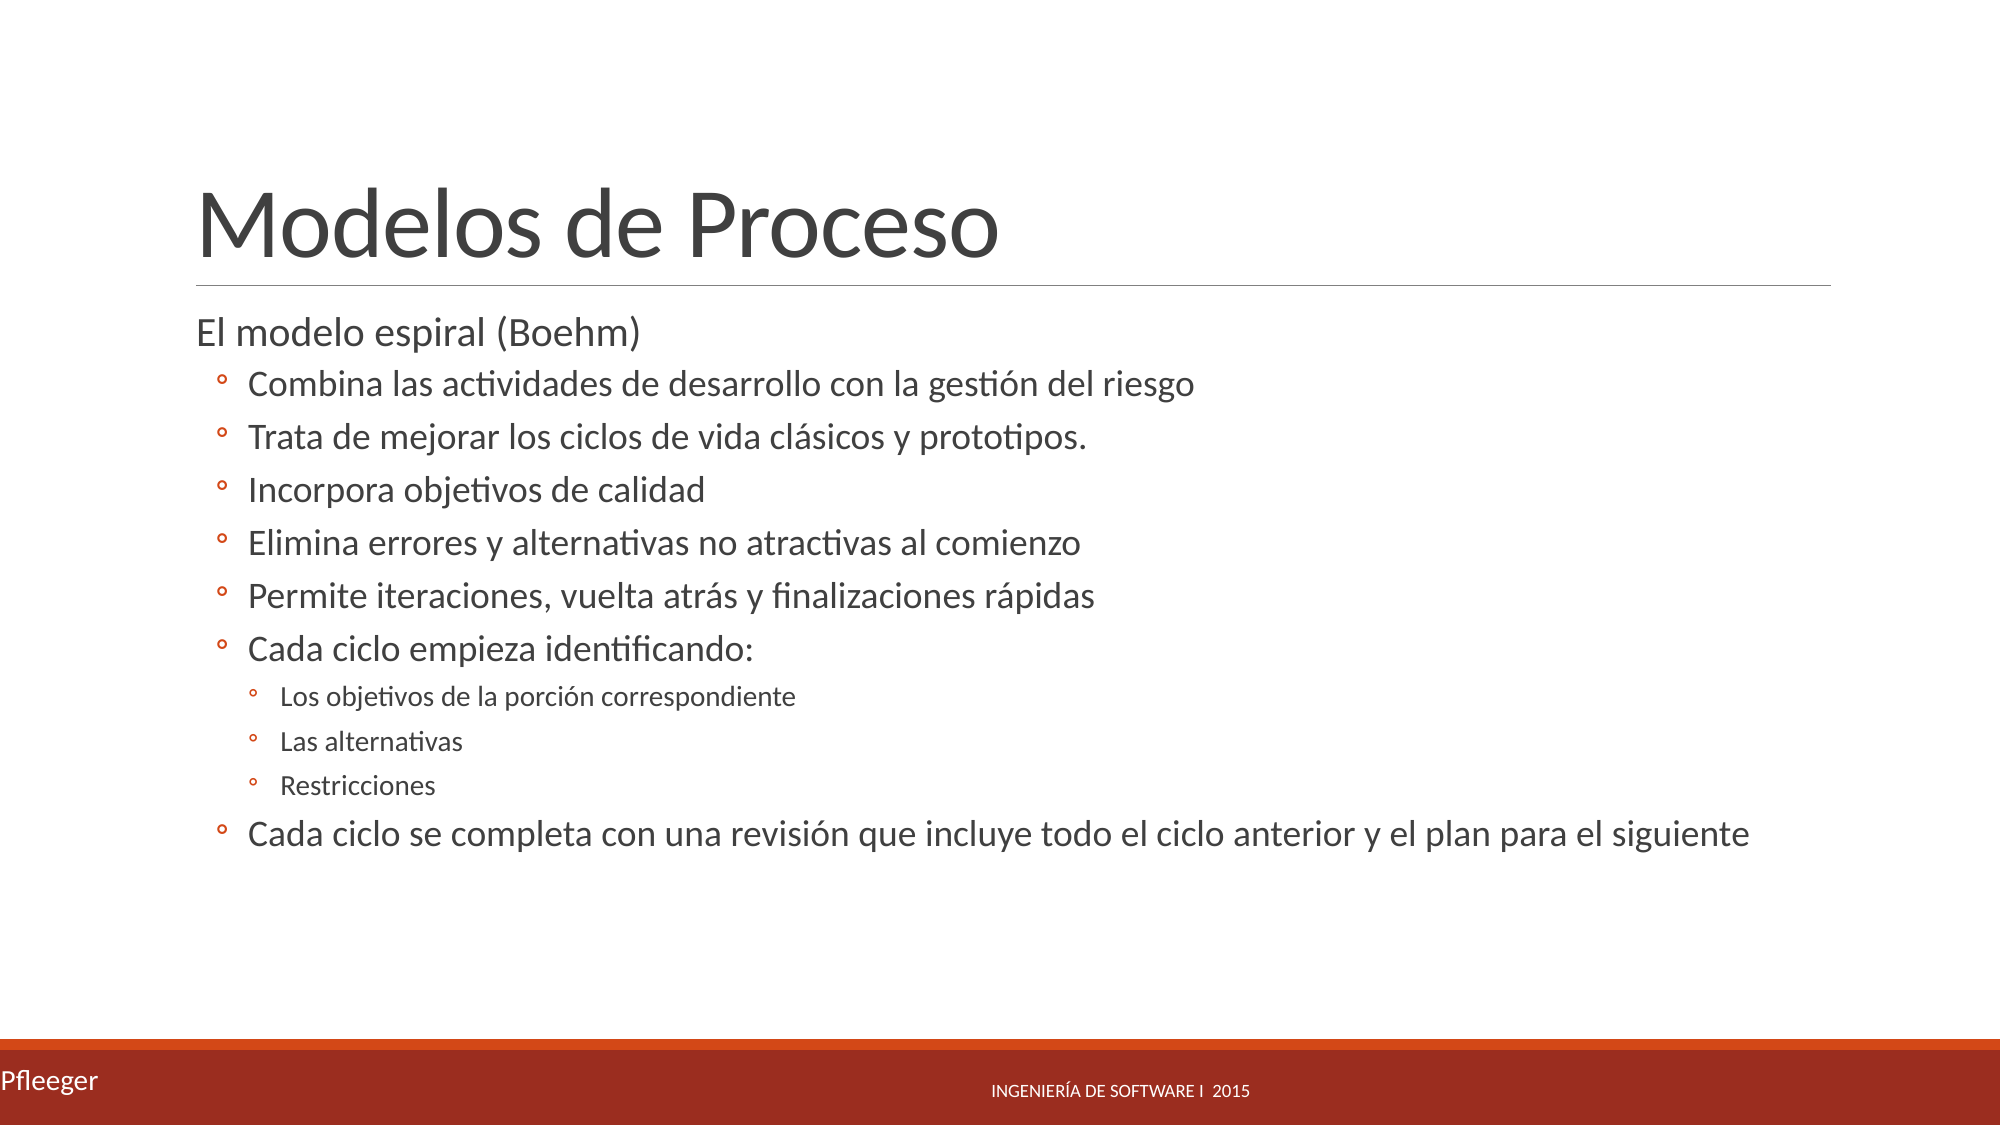

# Modelos de Proceso
El modelo espiral (Boehm)
Combina las actividades de desarrollo con la gestión del riesgo
Trata de mejorar los ciclos de vida clásicos y prototipos.
Incorpora objetivos de calidad
Elimina errores y alternativas no atractivas al comienzo
Permite iteraciones, vuelta atrás y finalizaciones rápidas
Cada ciclo empieza identificando:
Los objetivos de la porción correspondiente
Las alternativas
Restricciones
Cada ciclo se completa con una revisión que incluye todo el ciclo anterior y el plan para el siguiente

Pfleeger
Ingeniería de Software I  2015